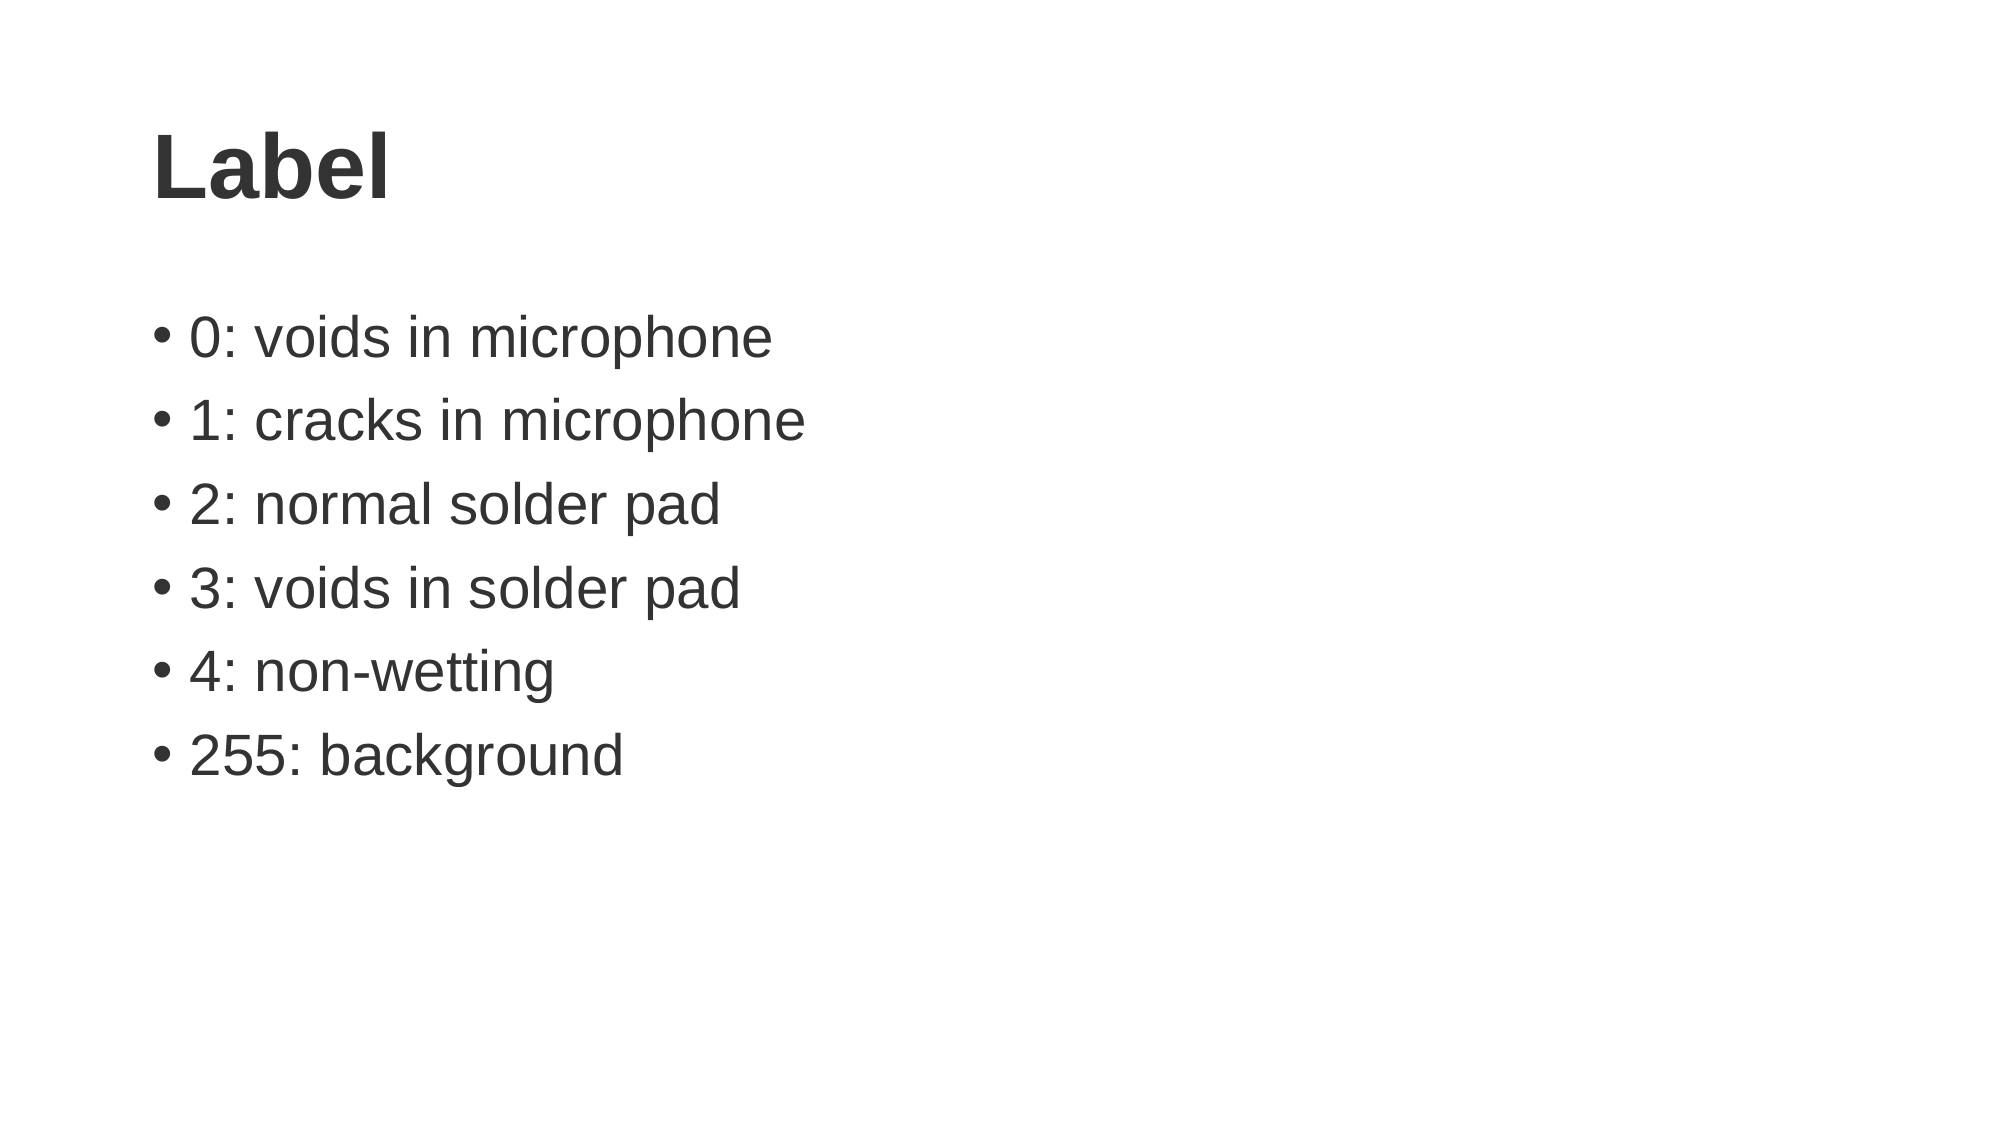

# Label
0: voids in microphone
1: cracks in microphone
2: normal solder pad
3: voids in solder pad
4: non-wetting
255: background